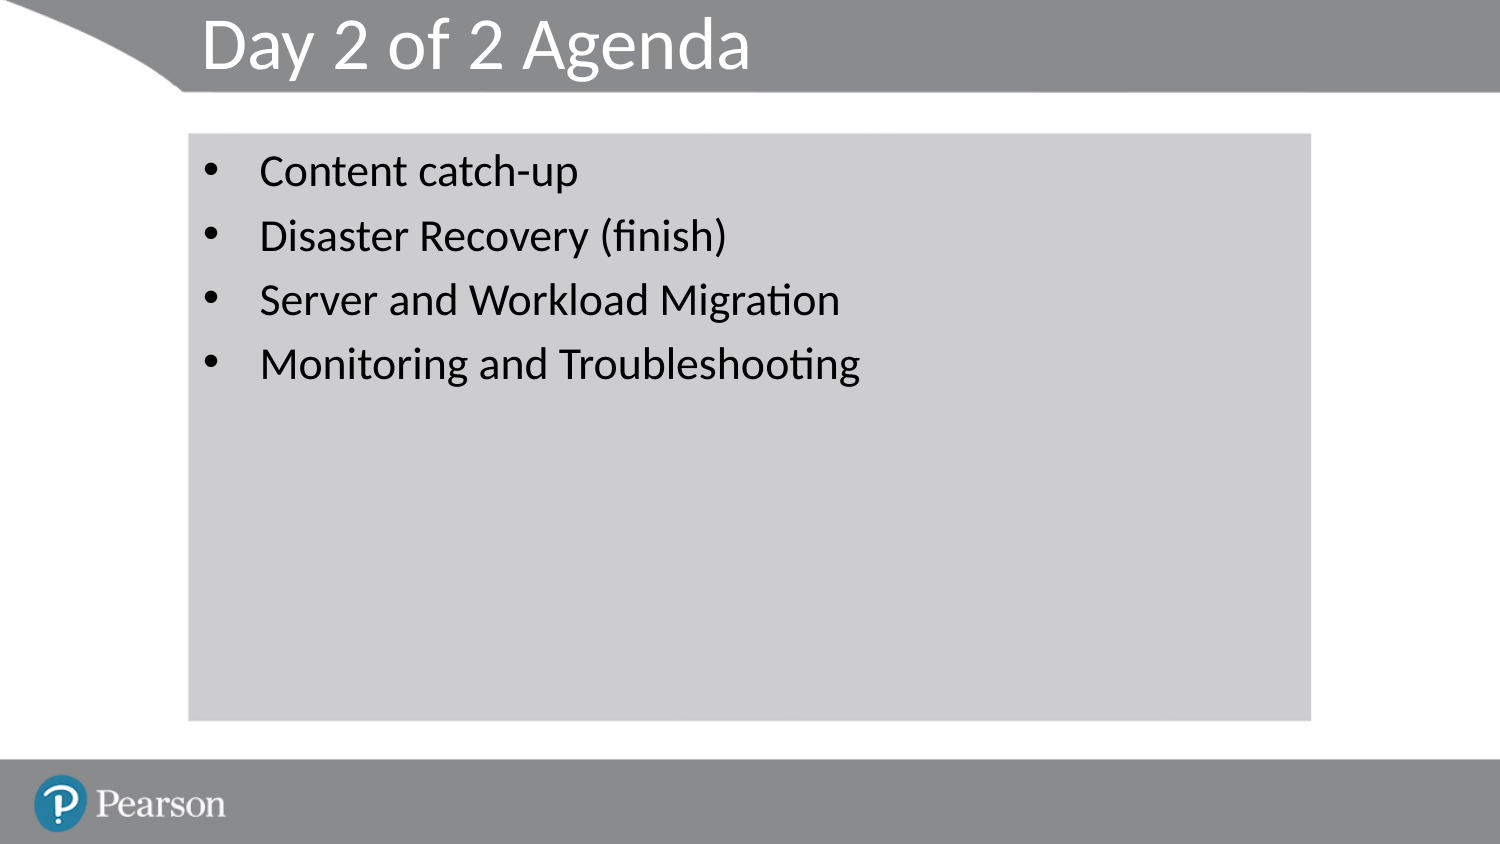

# Day 2 of 2 Agenda
Content catch-up
Disaster Recovery (finish)
Server and Workload Migration
Monitoring and Troubleshooting